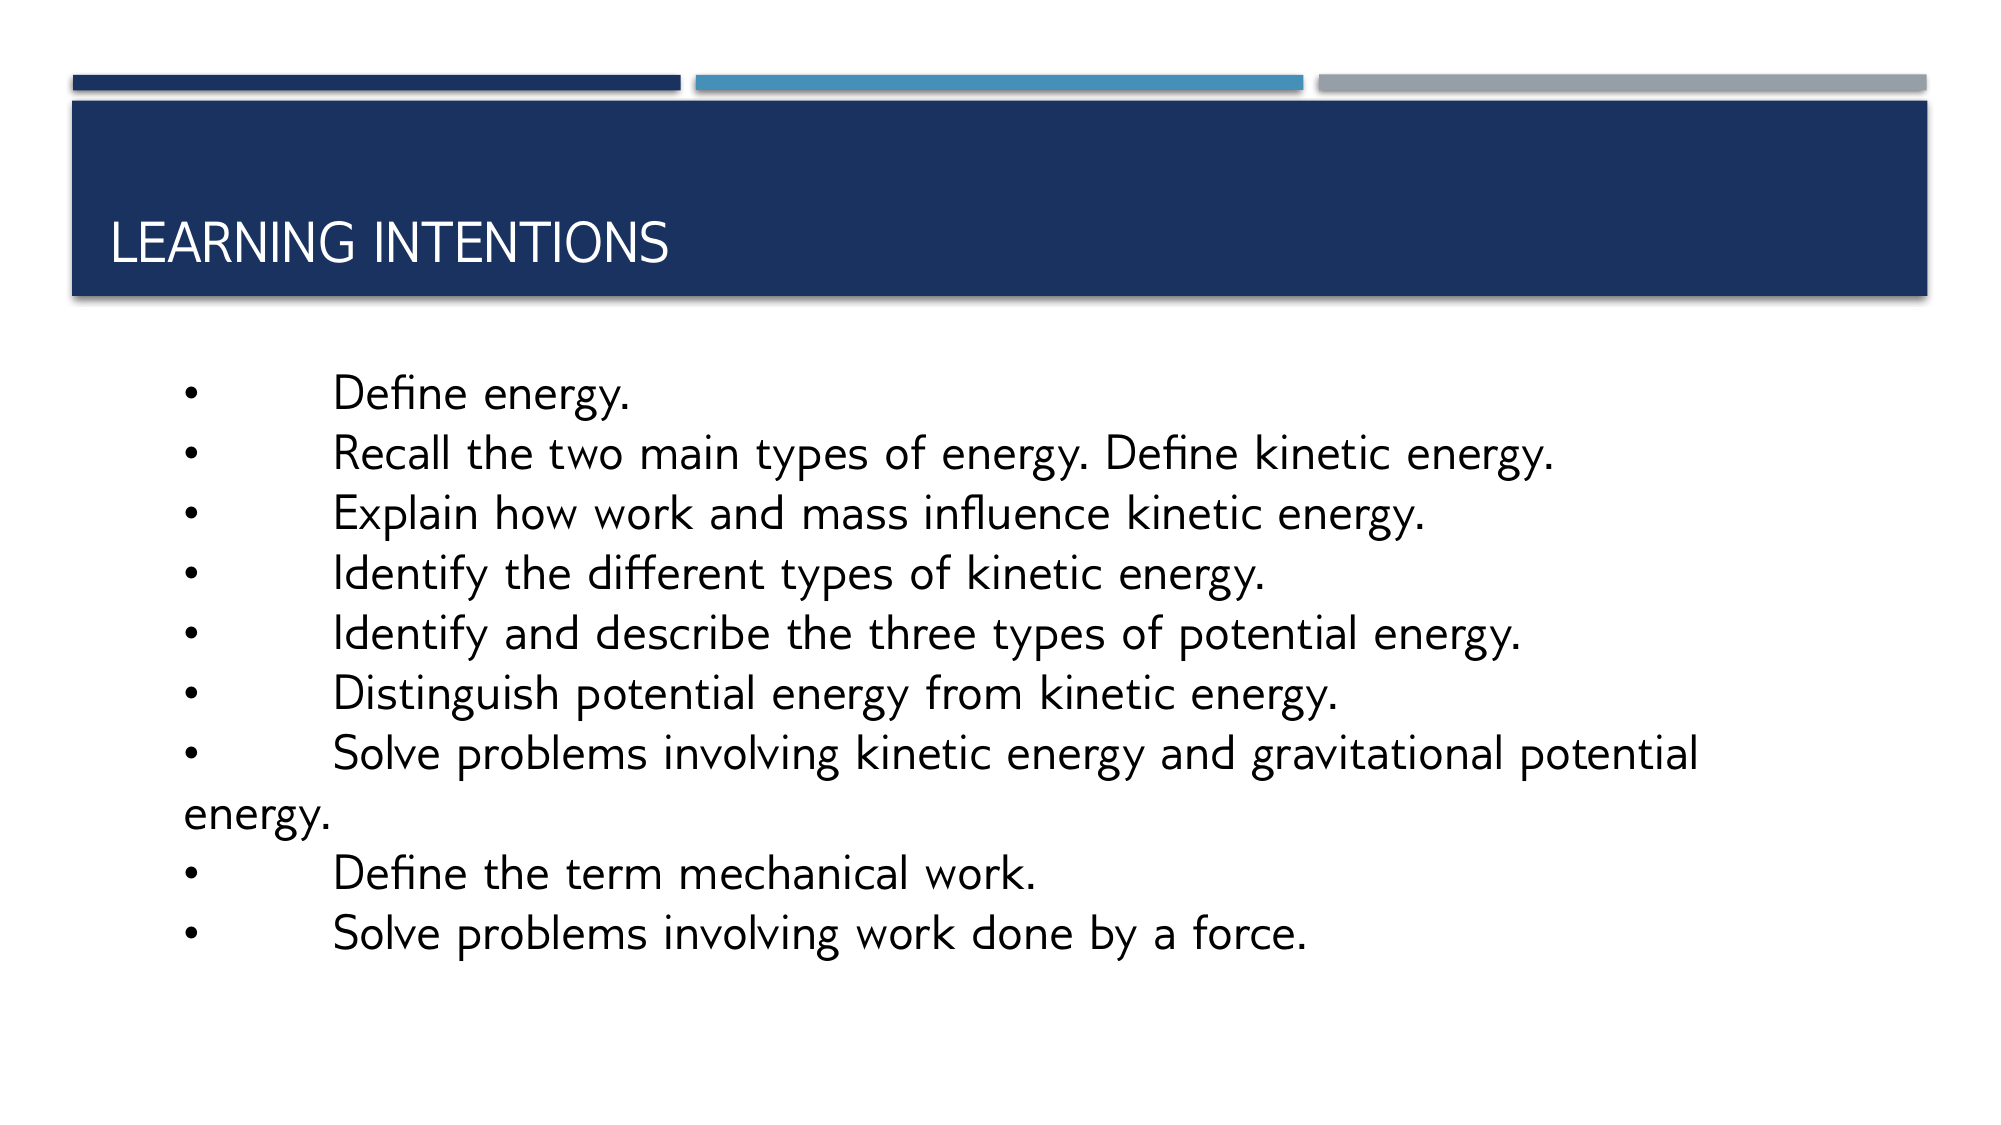

# Learning Intentions
•	Define energy.
•	Recall the two main types of energy. Define kinetic energy.
•	Explain how work and mass influence kinetic energy.
•	Identify the different types of kinetic energy.
•	Identify and describe the three types of potential energy.
•	Distinguish potential energy from kinetic energy.
•	Solve problems involving kinetic energy and gravitational potential energy.
•	Define the term mechanical work.
•	Solve problems involving work done by a force.